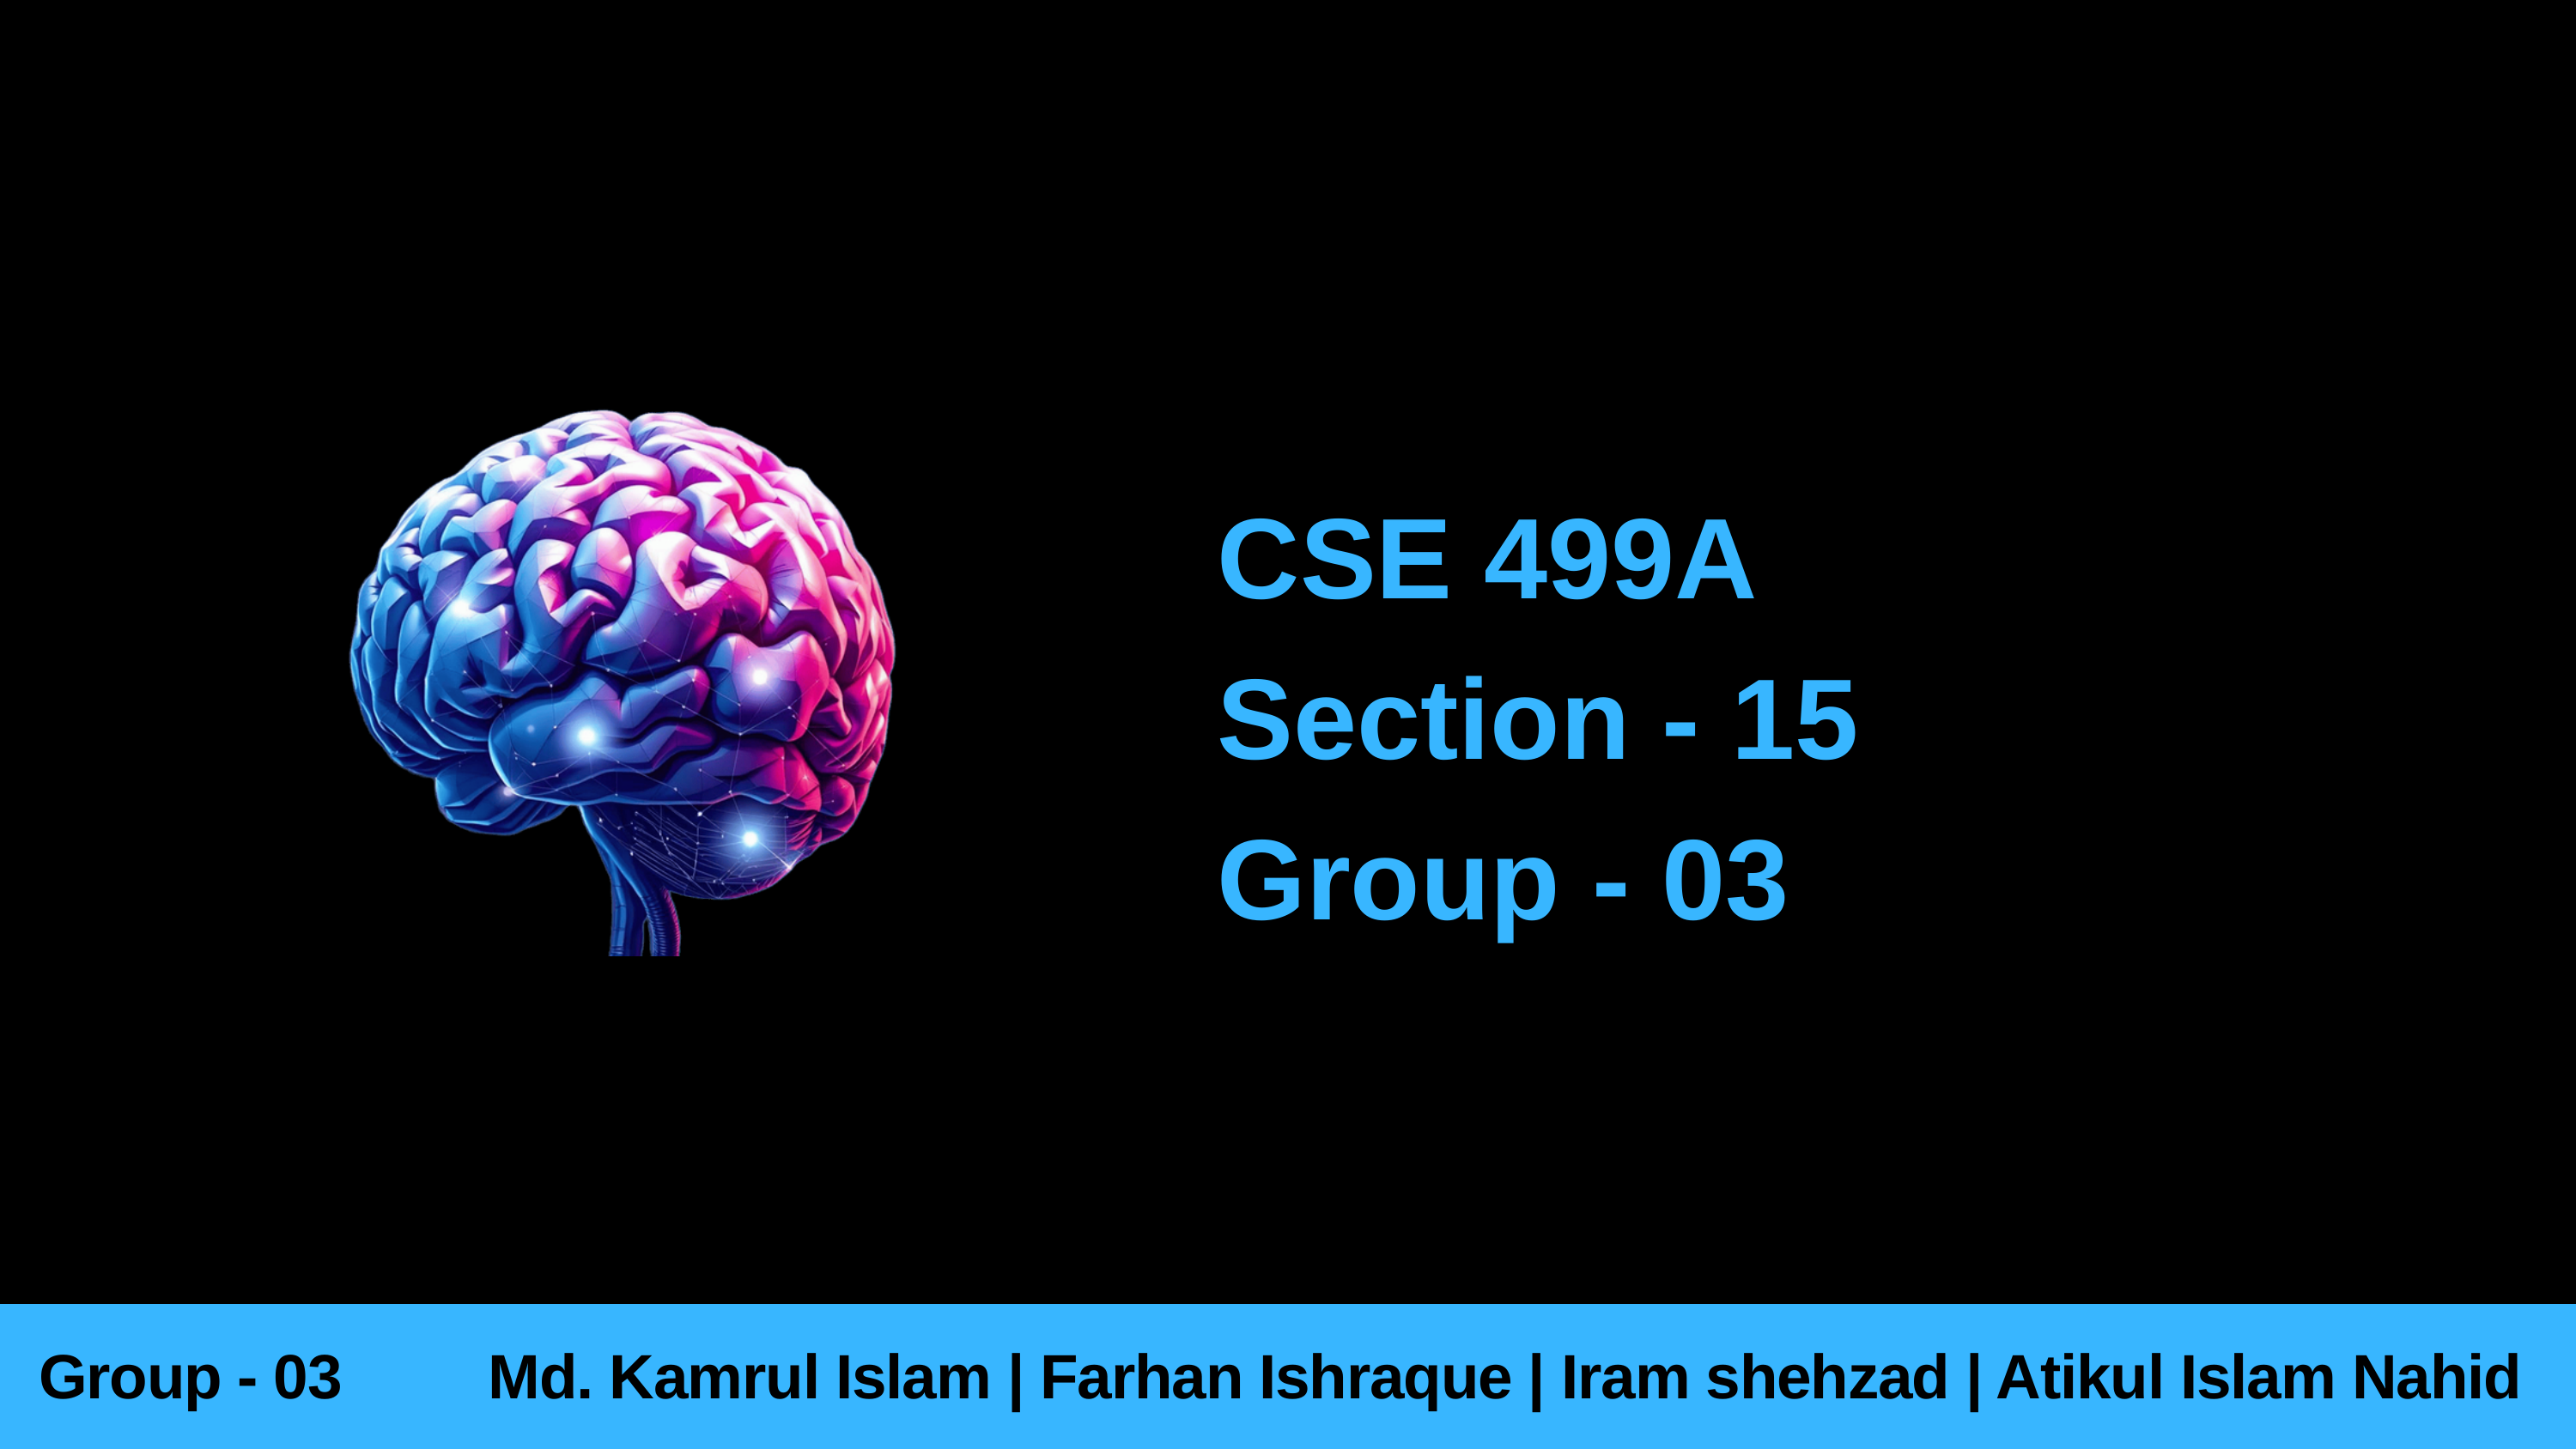

CSE 499A
Section - 15
Group - 03

Group - 03
Md. Kamrul Islam | Farhan Ishraque | Iram shehzad | Atikul Islam Nahid